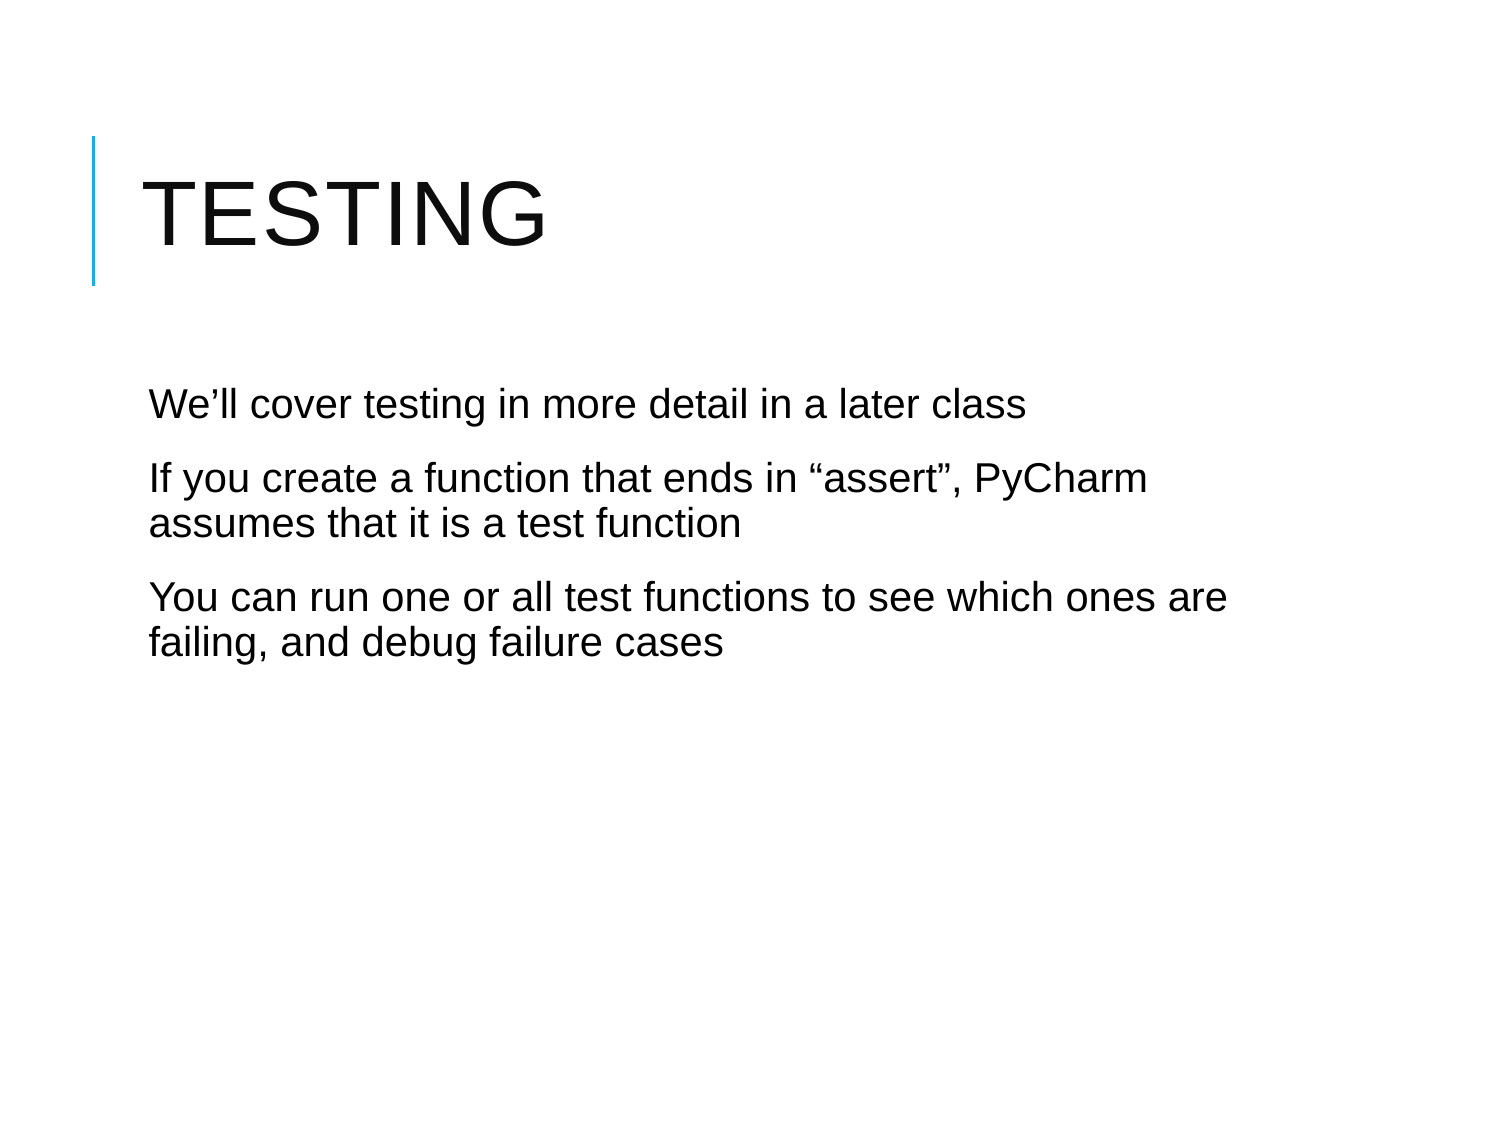

# Testing
We’ll cover testing in more detail in a later class
If you create a function that ends in “assert”, PyCharm assumes that it is a test function
You can run one or all test functions to see which ones are failing, and debug failure cases